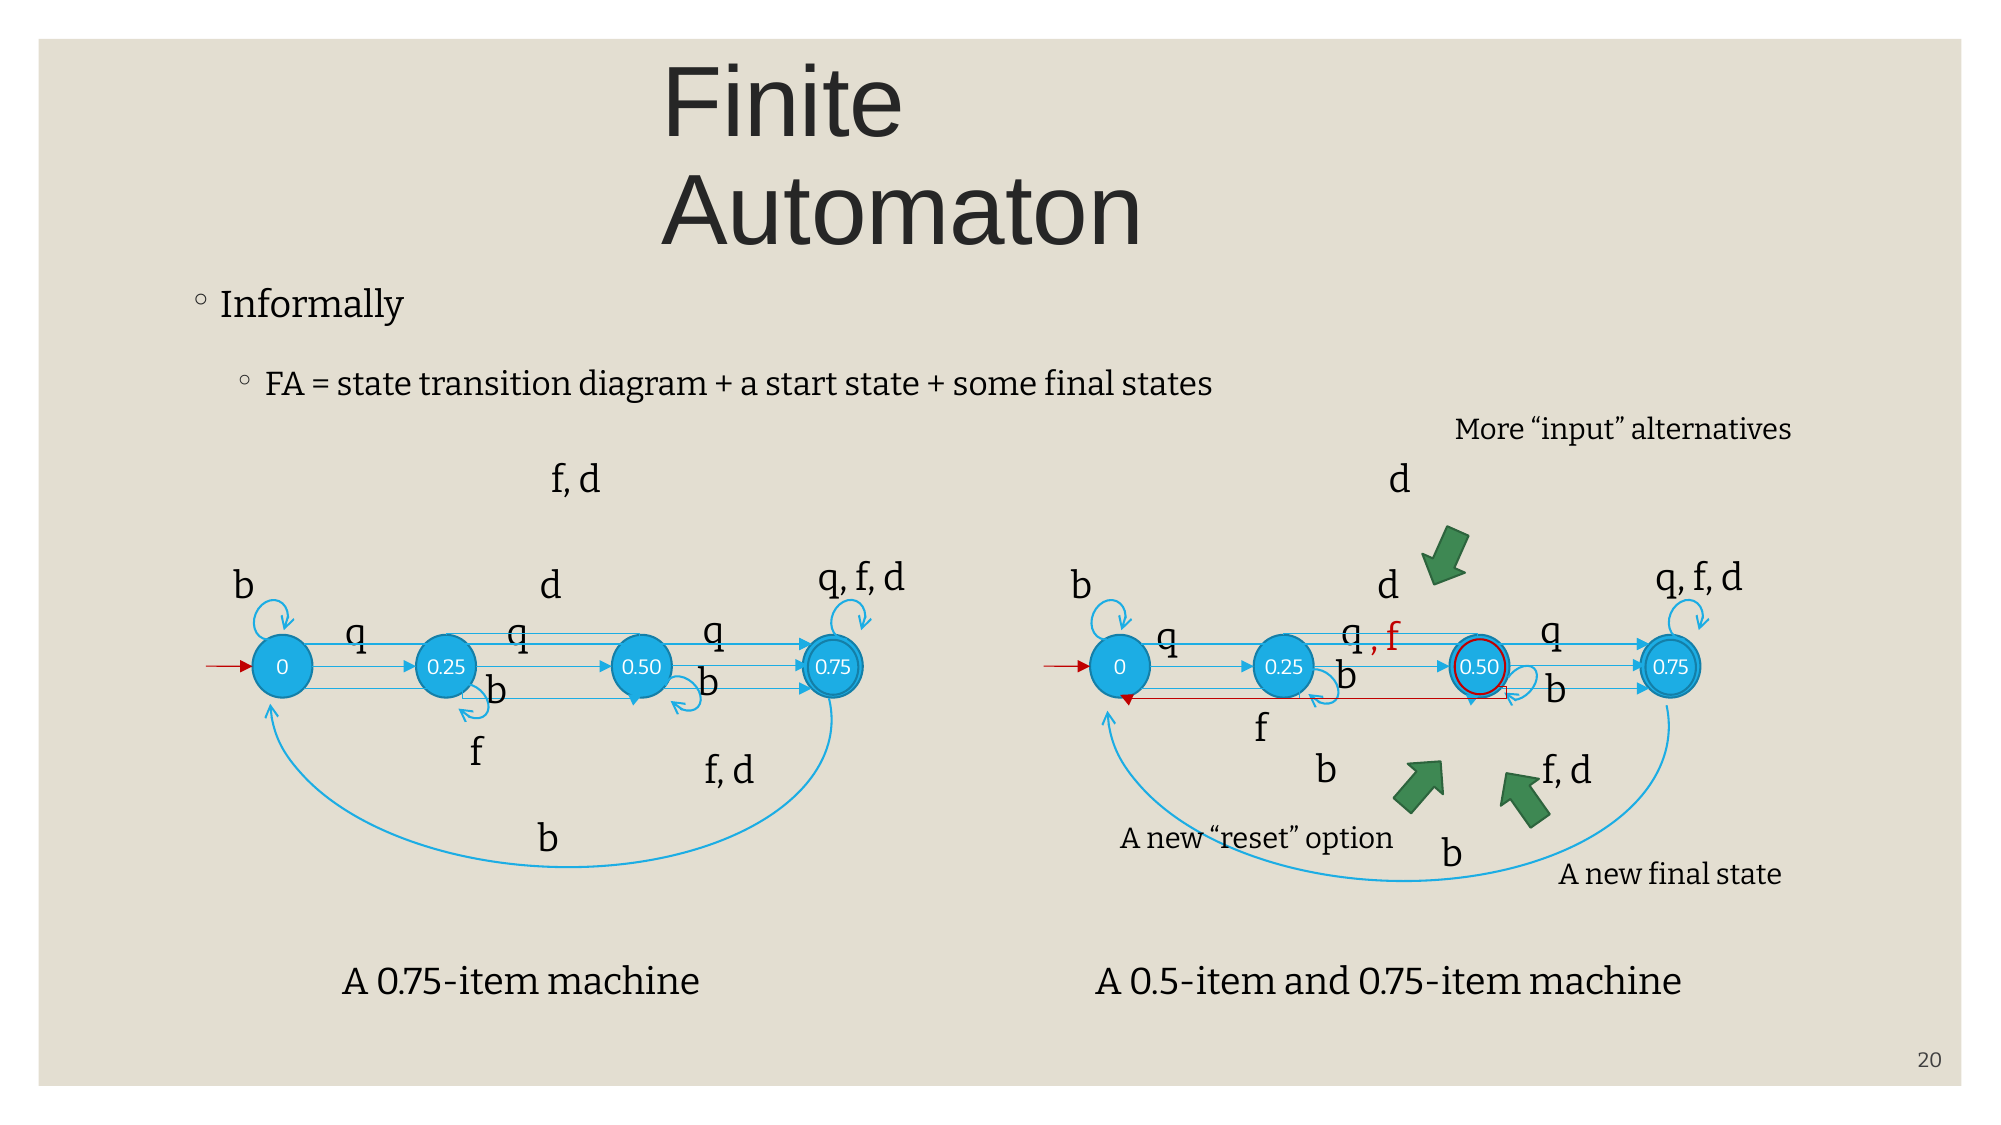

# Finite Automaton
Informally
FA = state transition diagram + a start state + some final states
More “input” alternatives
f, d
d

q, f, d
q, f, d
d
d

b
b
q
q

q
q
q
q
, f
0
0.25
0.50
0.75
0
0.25
0.50
0.75

b
b
b
b

f
f
b
f, d
f, d

b
A new “reset” option
b
A new final state
A 0.75-item machine
A 0.5-item and 0.75-item machine
20